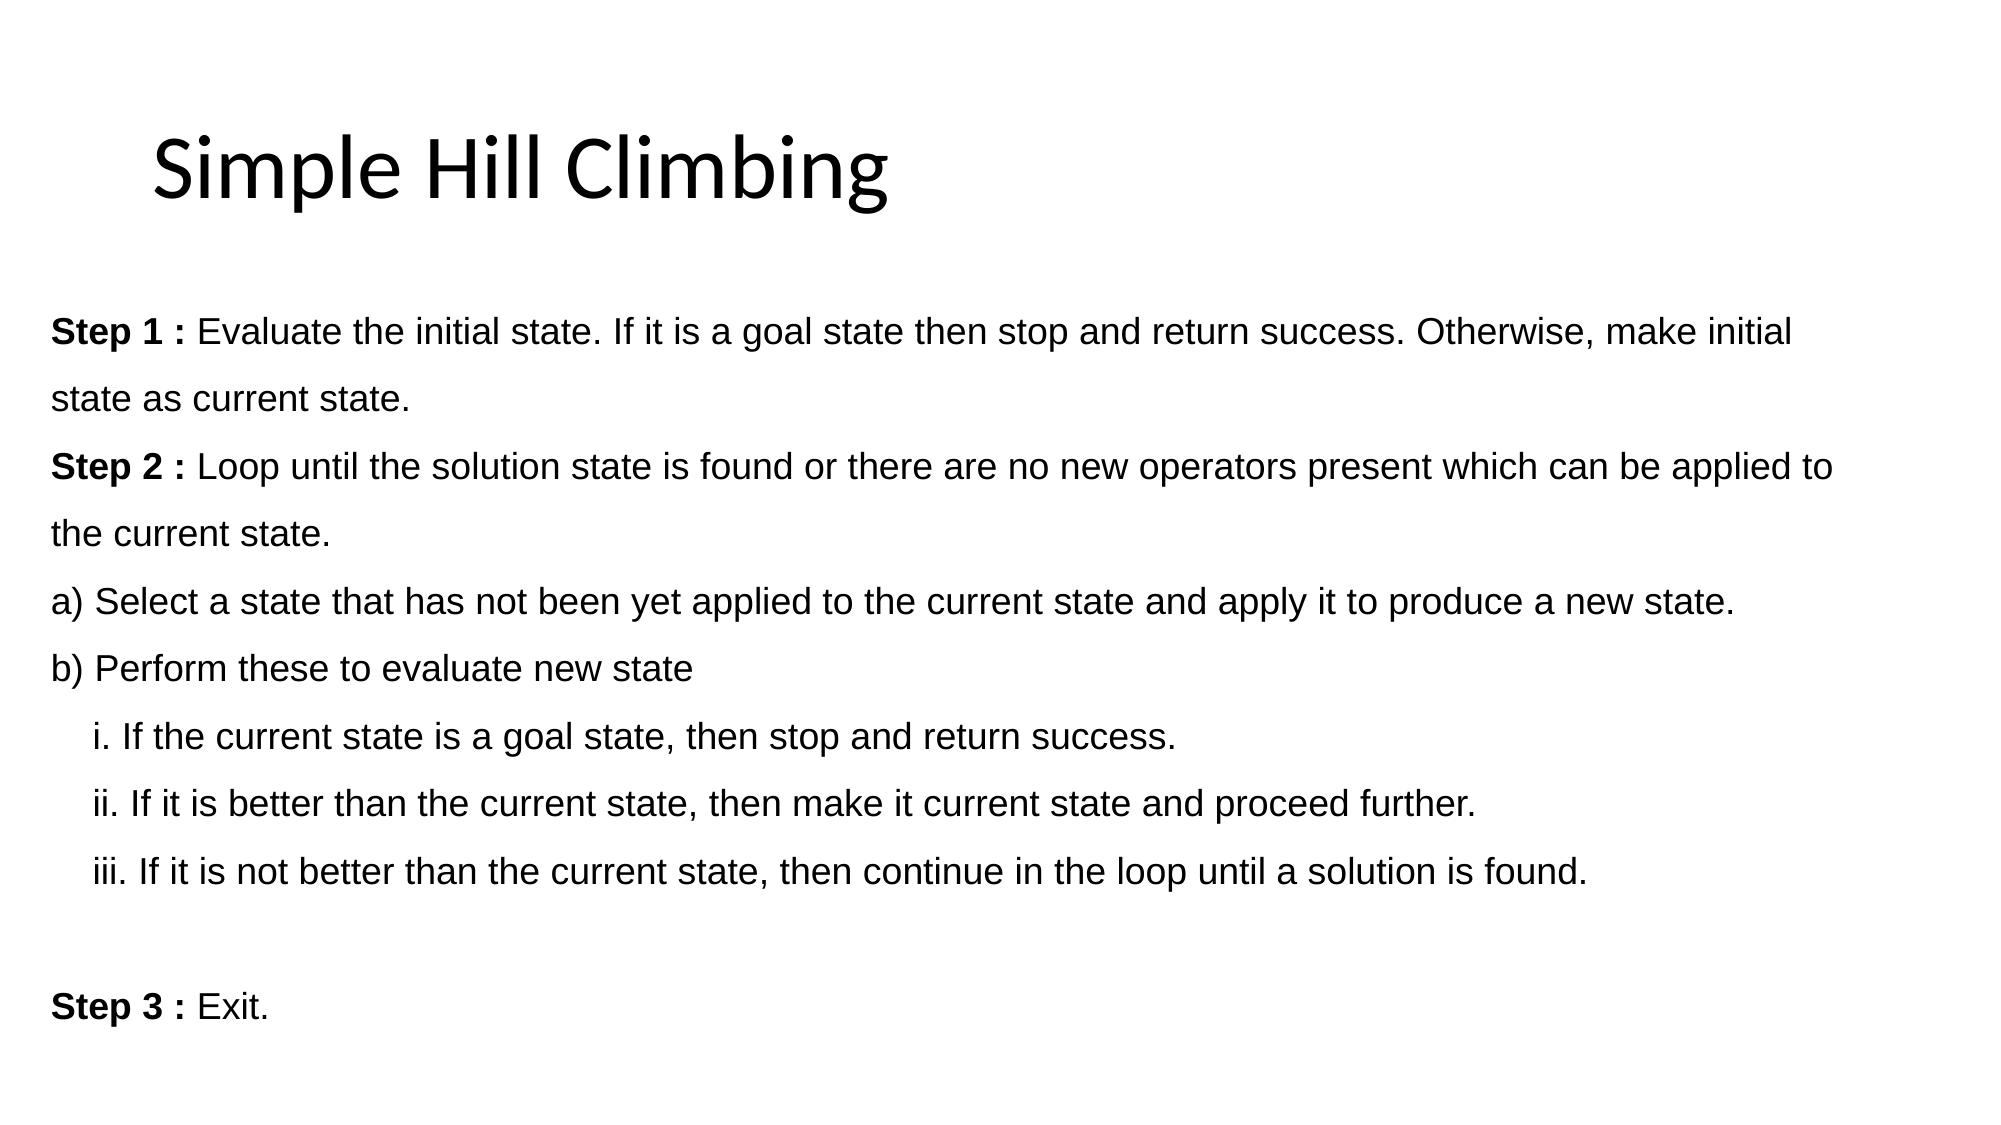

# Simple Hill Climbing
Step 1 : Evaluate the initial state. If it is a goal state then stop and return success. Otherwise, make initial state as current state.
Step 2 : Loop until the solution state is found or there are no new operators present which can be applied to the current state.
a) Select a state that has not been yet applied to the current state and apply it to produce a new state.
b) Perform these to evaluate new state
    i. If the current state is a goal state, then stop and return success.
    ii. If it is better than the current state, then make it current state and proceed further.
    iii. If it is not better than the current state, then continue in the loop until a solution is found.
Step 3 : Exit.